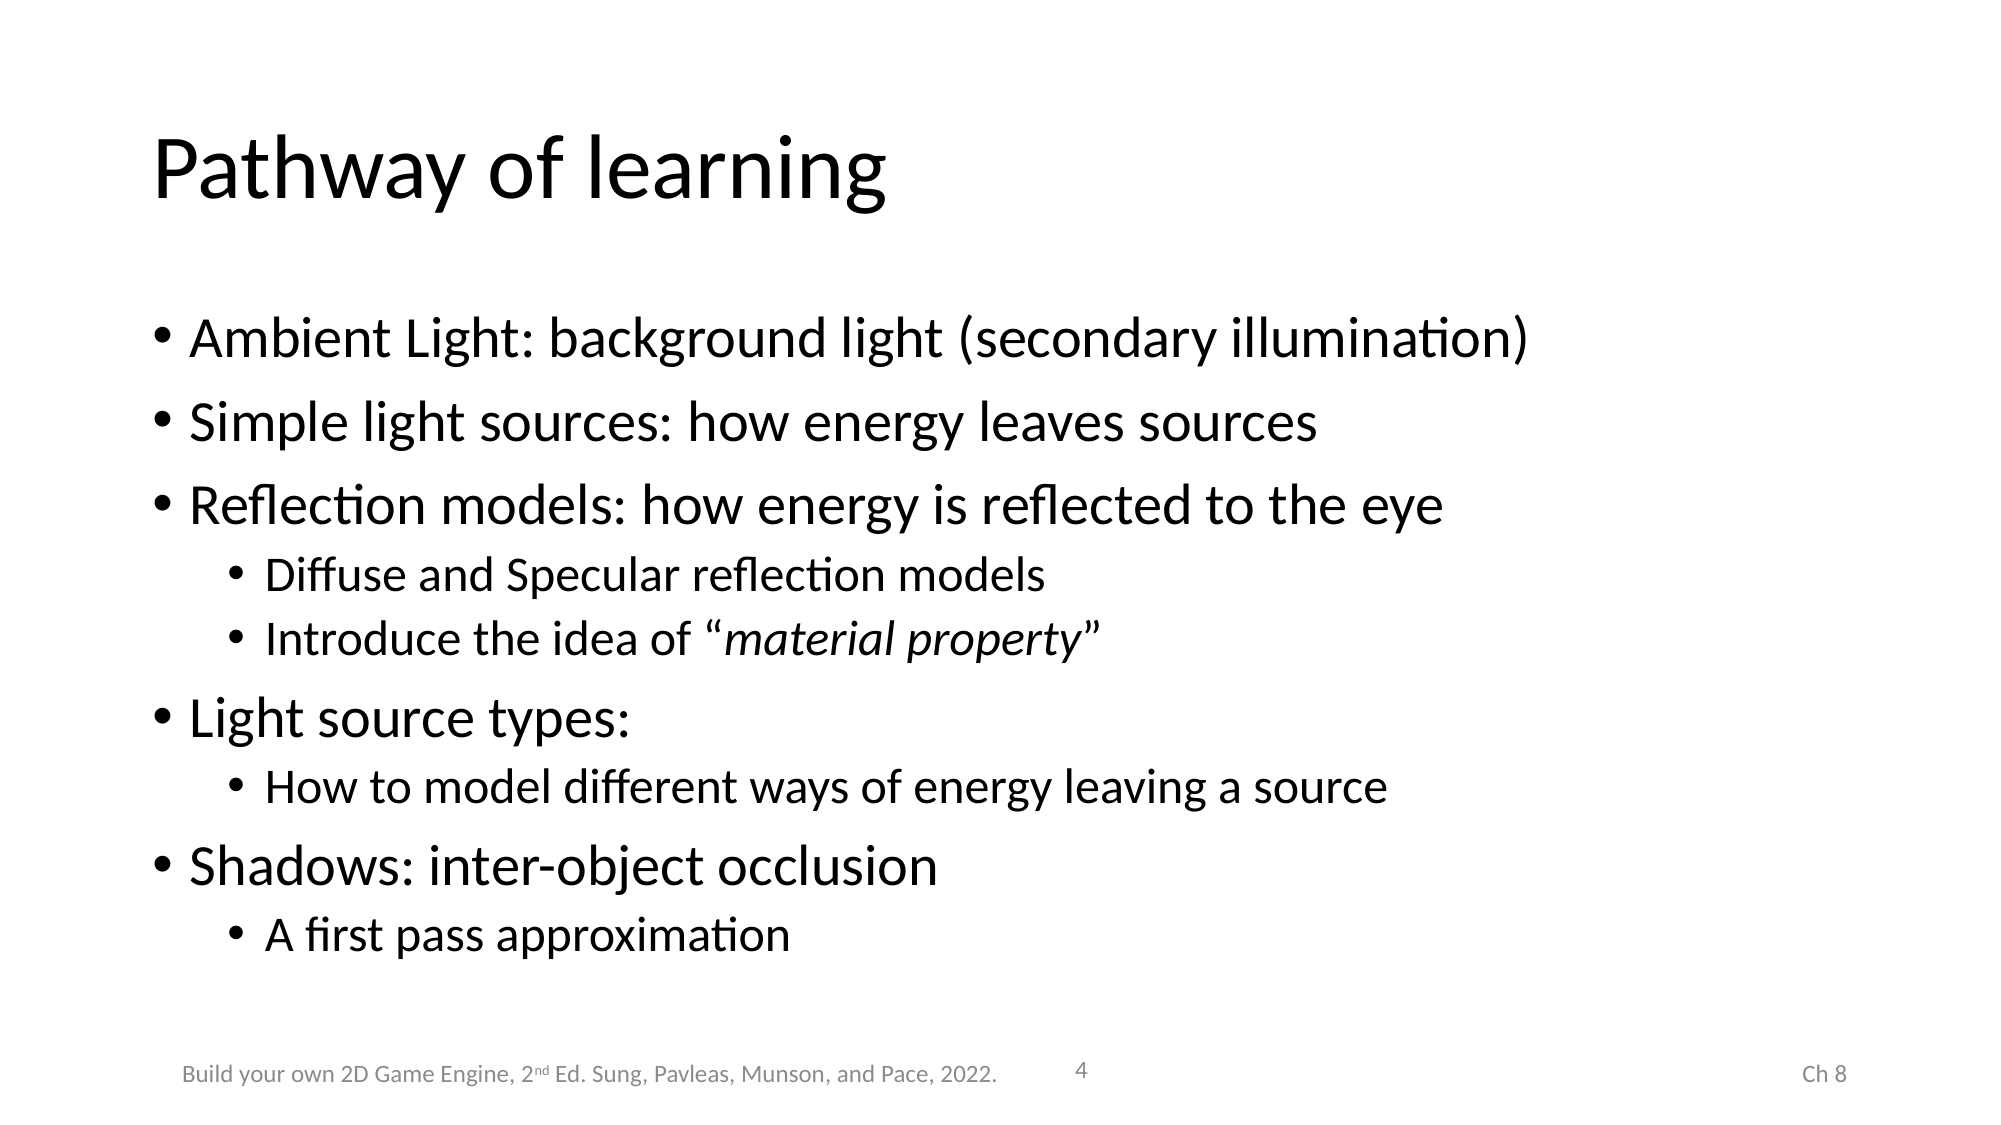

# Pathway of learning
Ambient Light: background light (secondary illumination)
Simple light sources: how energy leaves sources
Reflection models: how energy is reflected to the eye
Diffuse and Specular reflection models
Introduce the idea of “material property”
Light source types:
How to model different ways of energy leaving a source
Shadows: inter-object occlusion
A first pass approximation